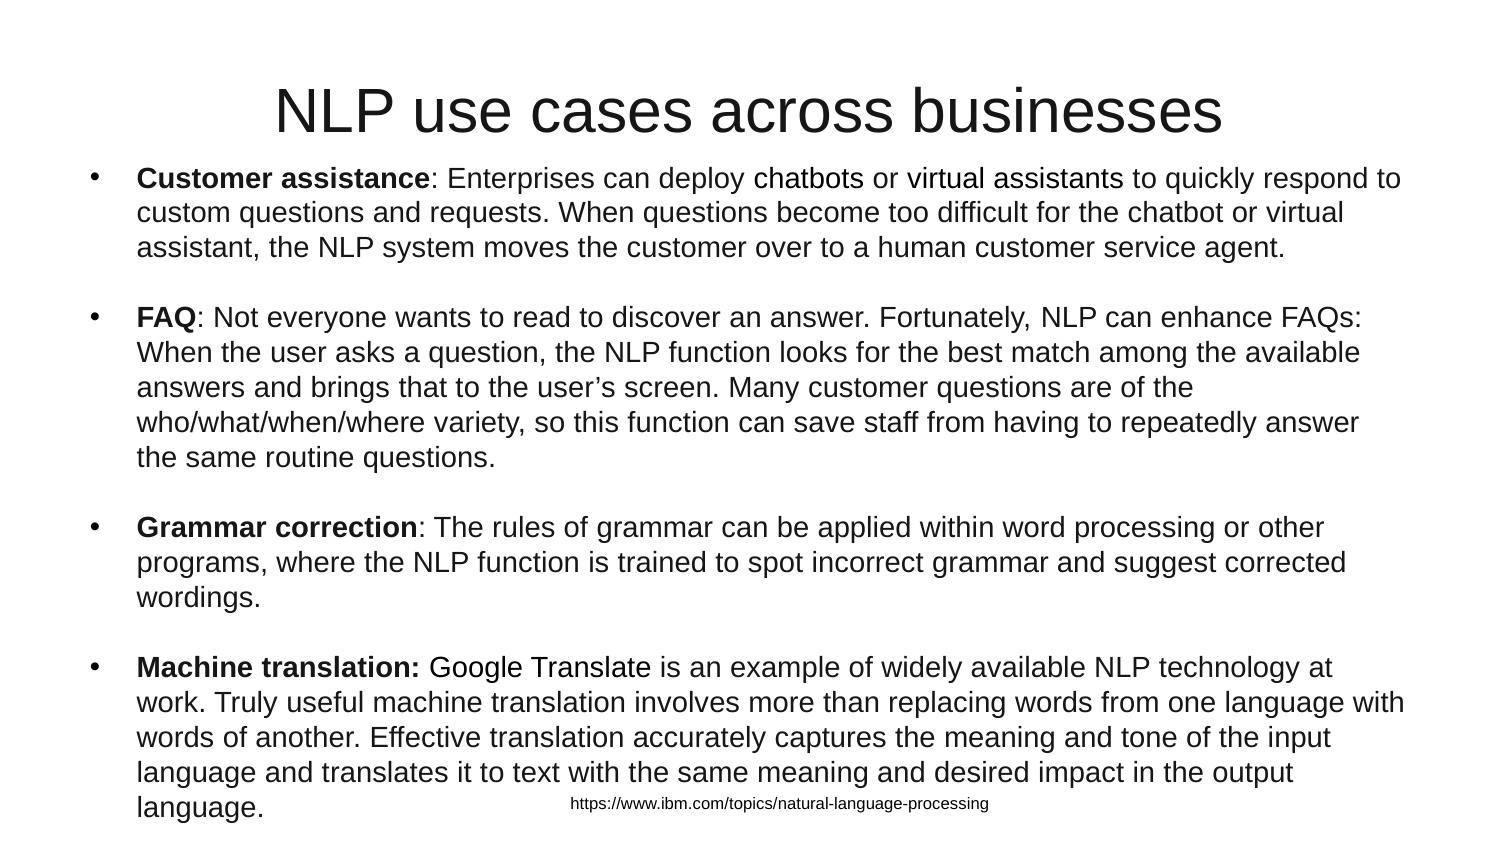

# NLP use cases across businesses
Customer assistance: Enterprises can deploy chatbots or virtual assistants to quickly respond to custom questions and requests. When questions become too difficult for the chatbot or virtual assistant, the NLP system moves the customer over to a human customer service agent.

FAQ: Not everyone wants to read to discover an answer. Fortunately, NLP can enhance FAQs: When the user asks a question, the NLP function looks for the best match among the available answers and brings that to the user’s screen. Many customer questions are of the who/what/when/where variety, so this function can save staff from having to repeatedly answer the same routine questions.

Grammar correction: The rules of grammar can be applied within word processing or other programs, where the NLP function is trained to spot incorrect grammar and suggest corrected wordings.
Machine translation: Google Translate is an example of widely available NLP technology at work. Truly useful machine translation involves more than replacing words from one language with words of another. Effective translation accurately captures the meaning and tone of the input language and translates it to text with the same meaning and desired impact in the output language.

https://www.ibm.com/topics/natural-language-processing